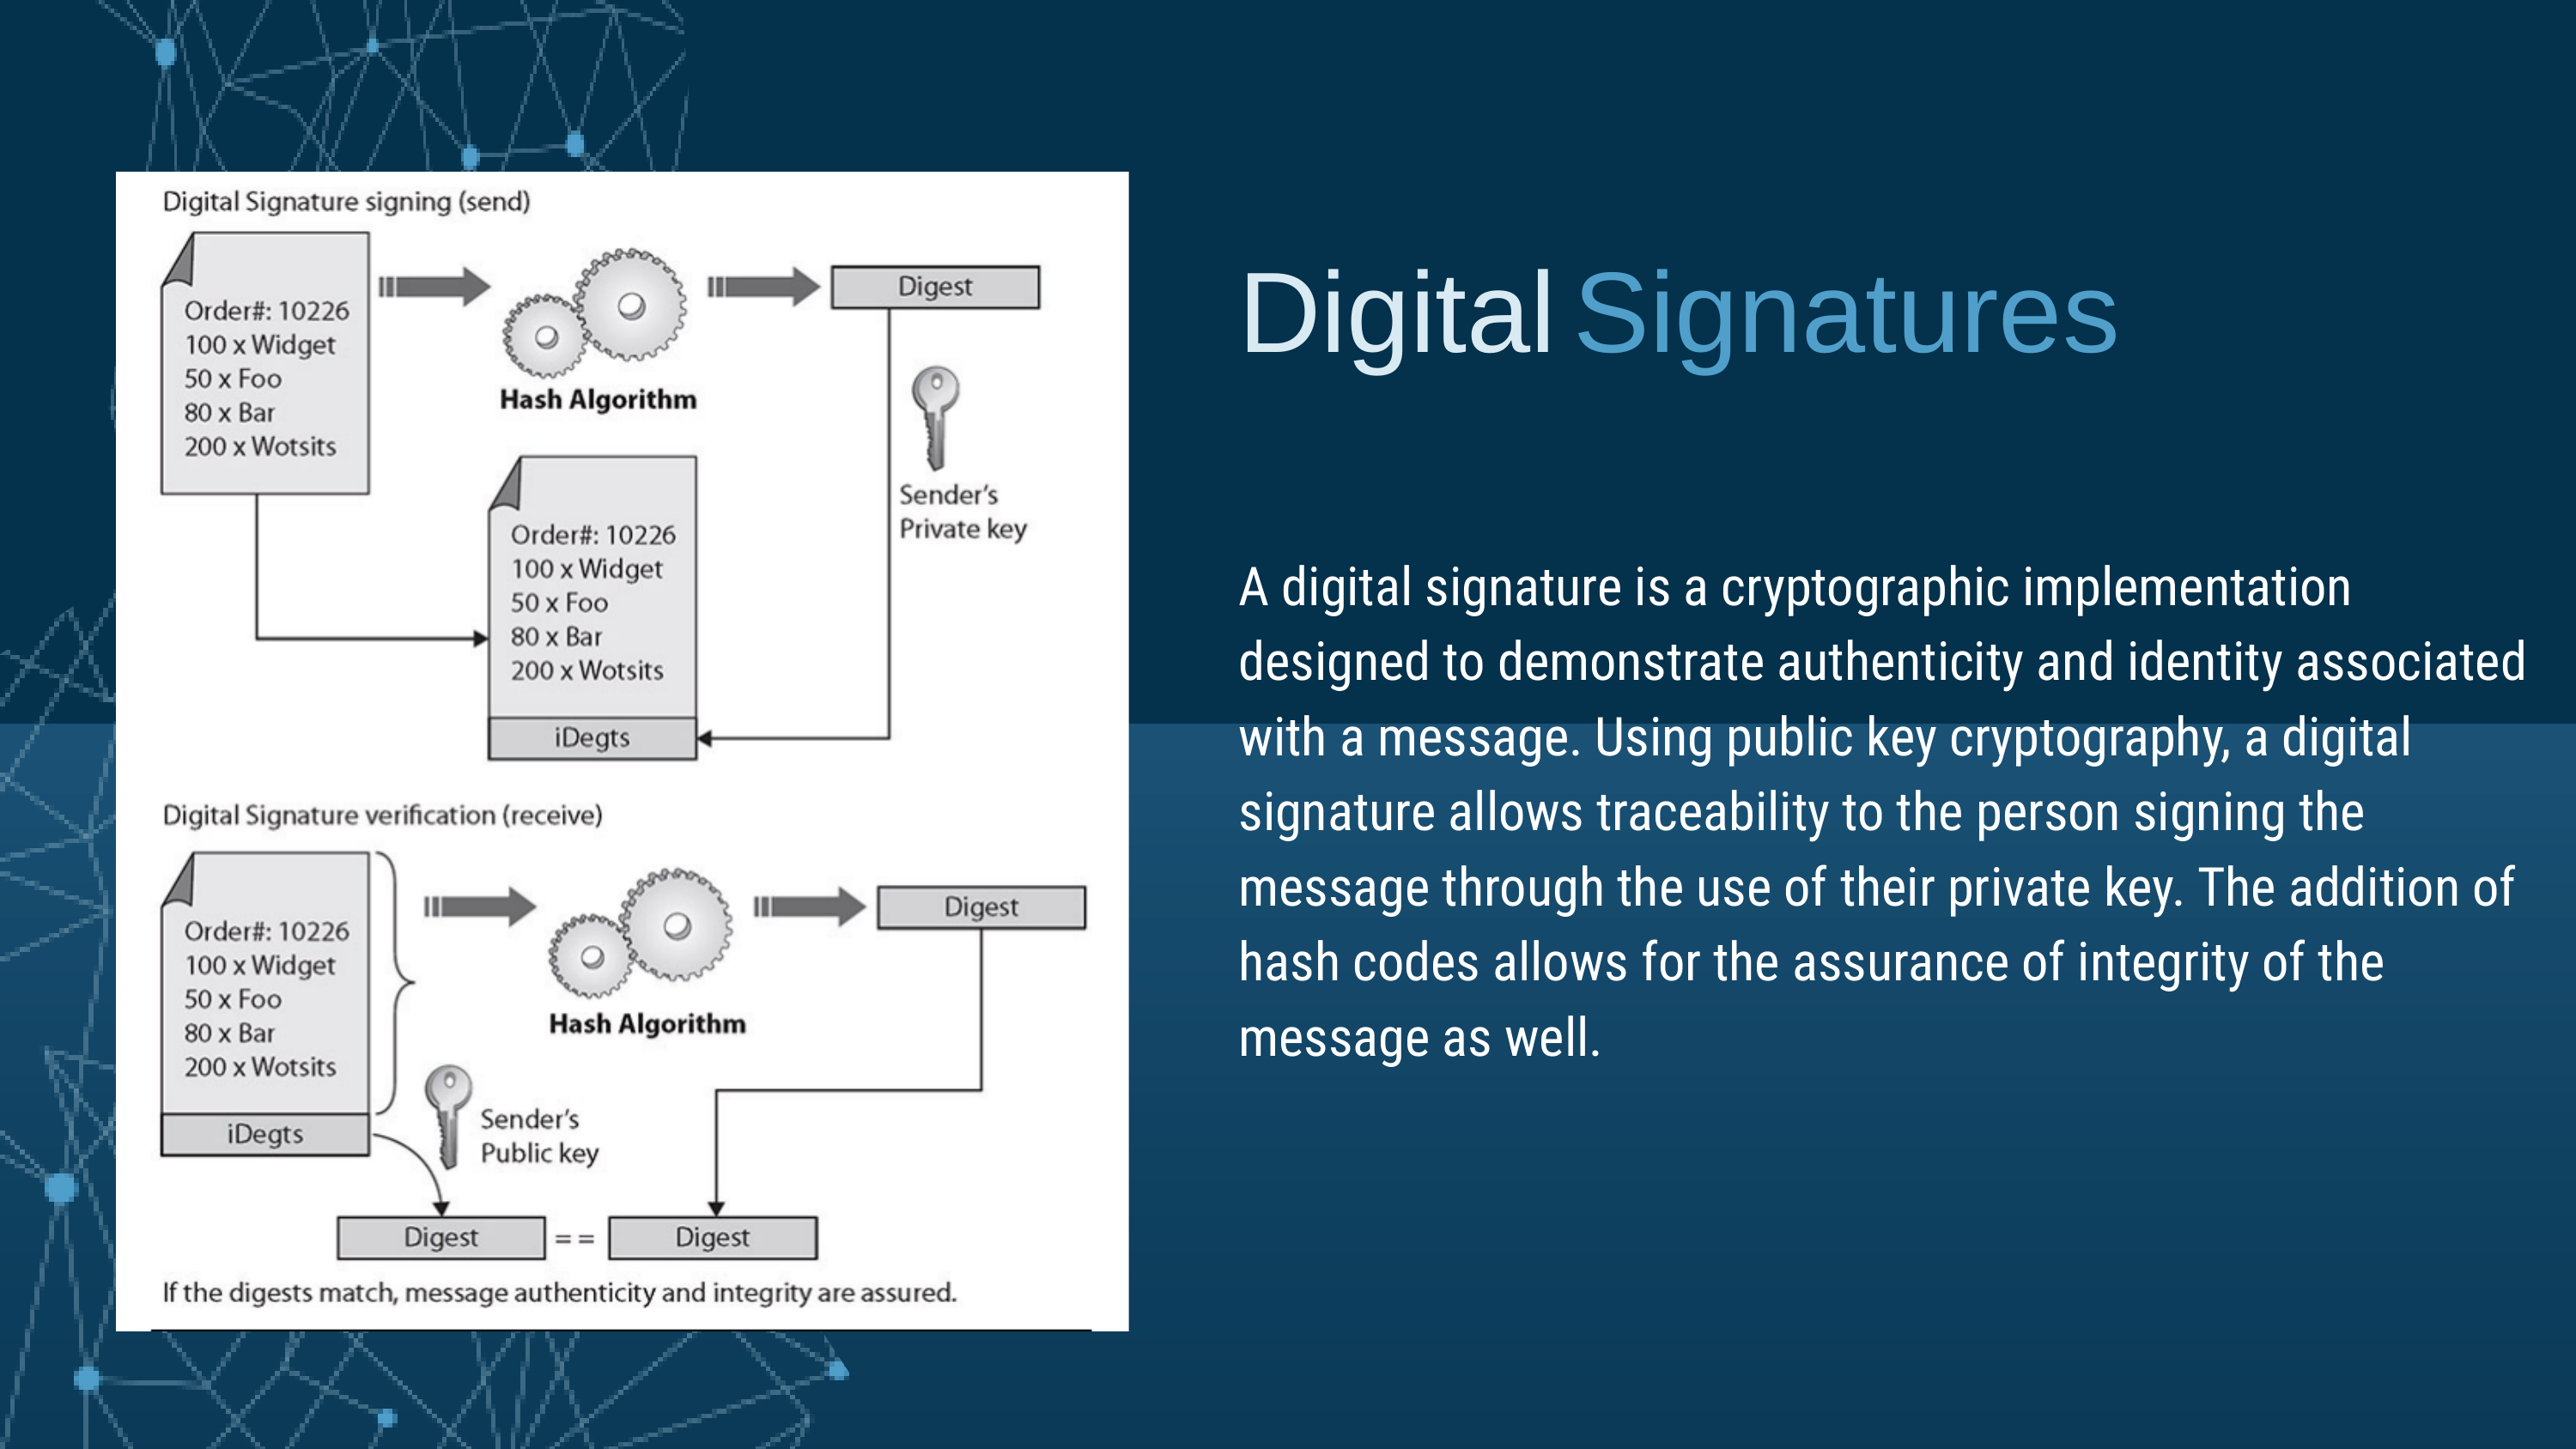

Digital
Signatures
A digital signature is a cryptographic implementation designed to demonstrate authenticity and identity associated with a message. Using public key cryptography, a digital signature allows traceability to the person signing the message through the use of their private key. The addition of hash codes allows for the assurance of integrity of the message as well.